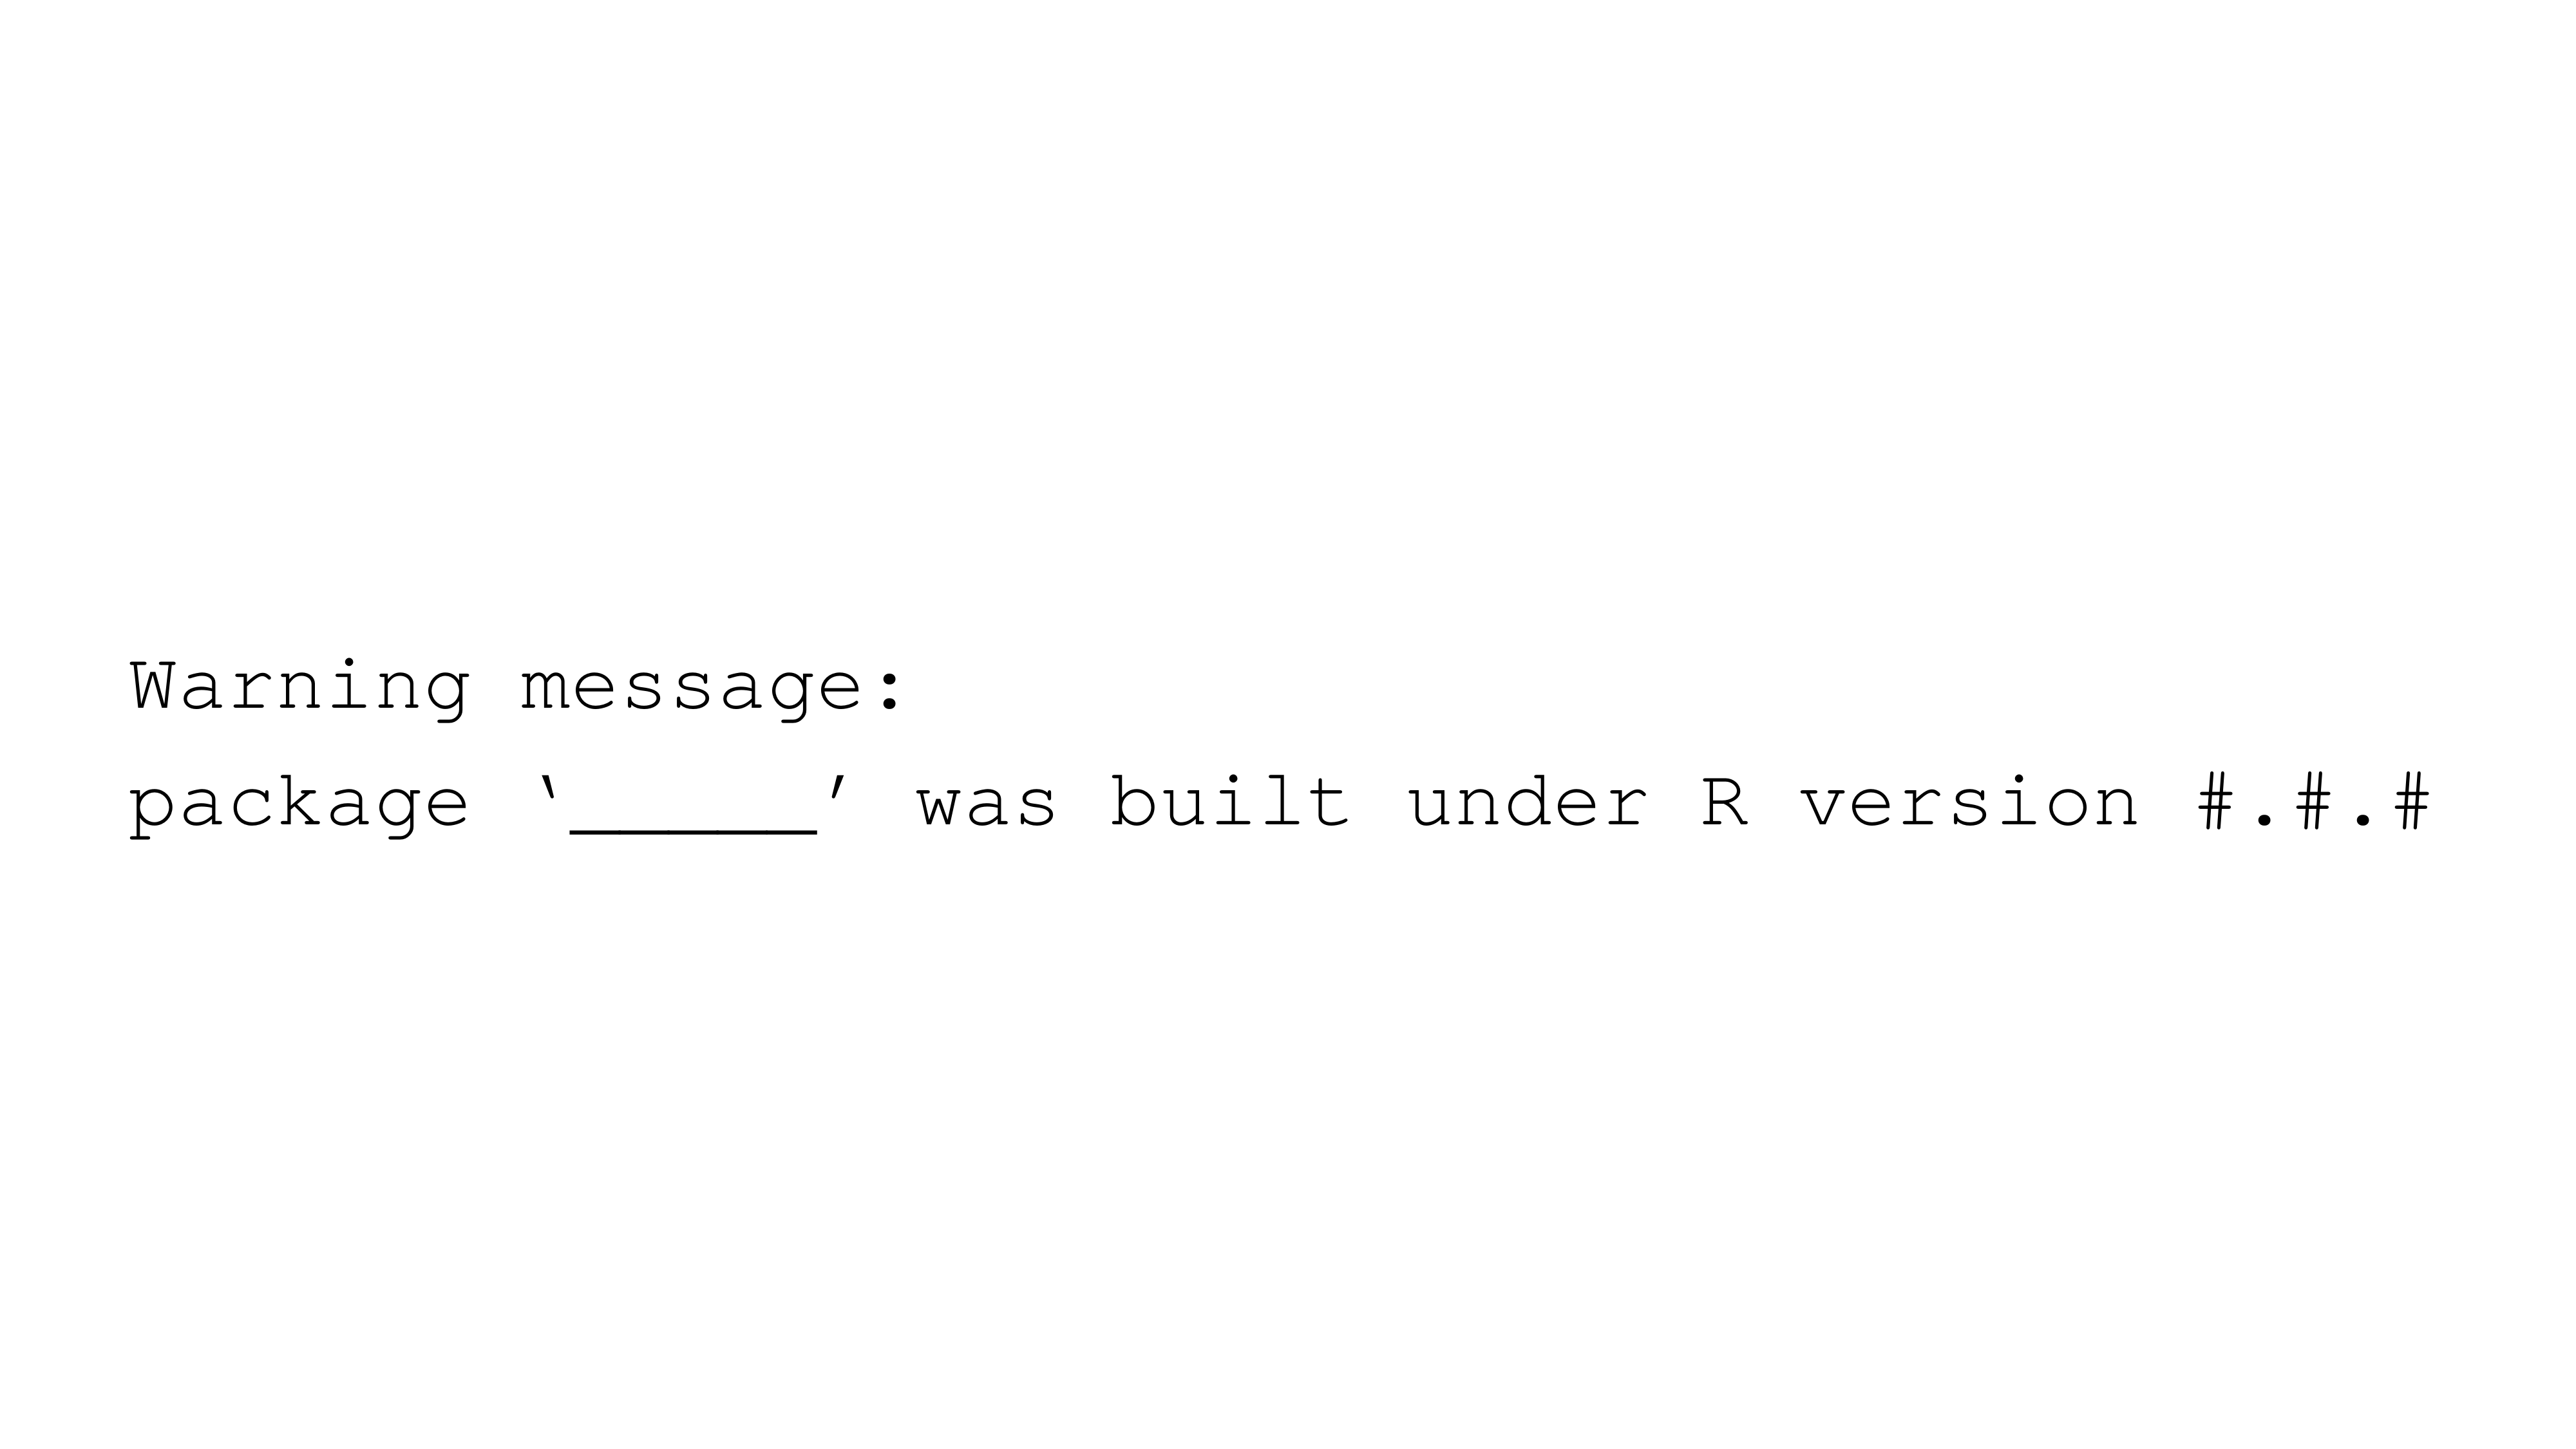

Warning message:
package ‘_____’ was built under R version #.#.#